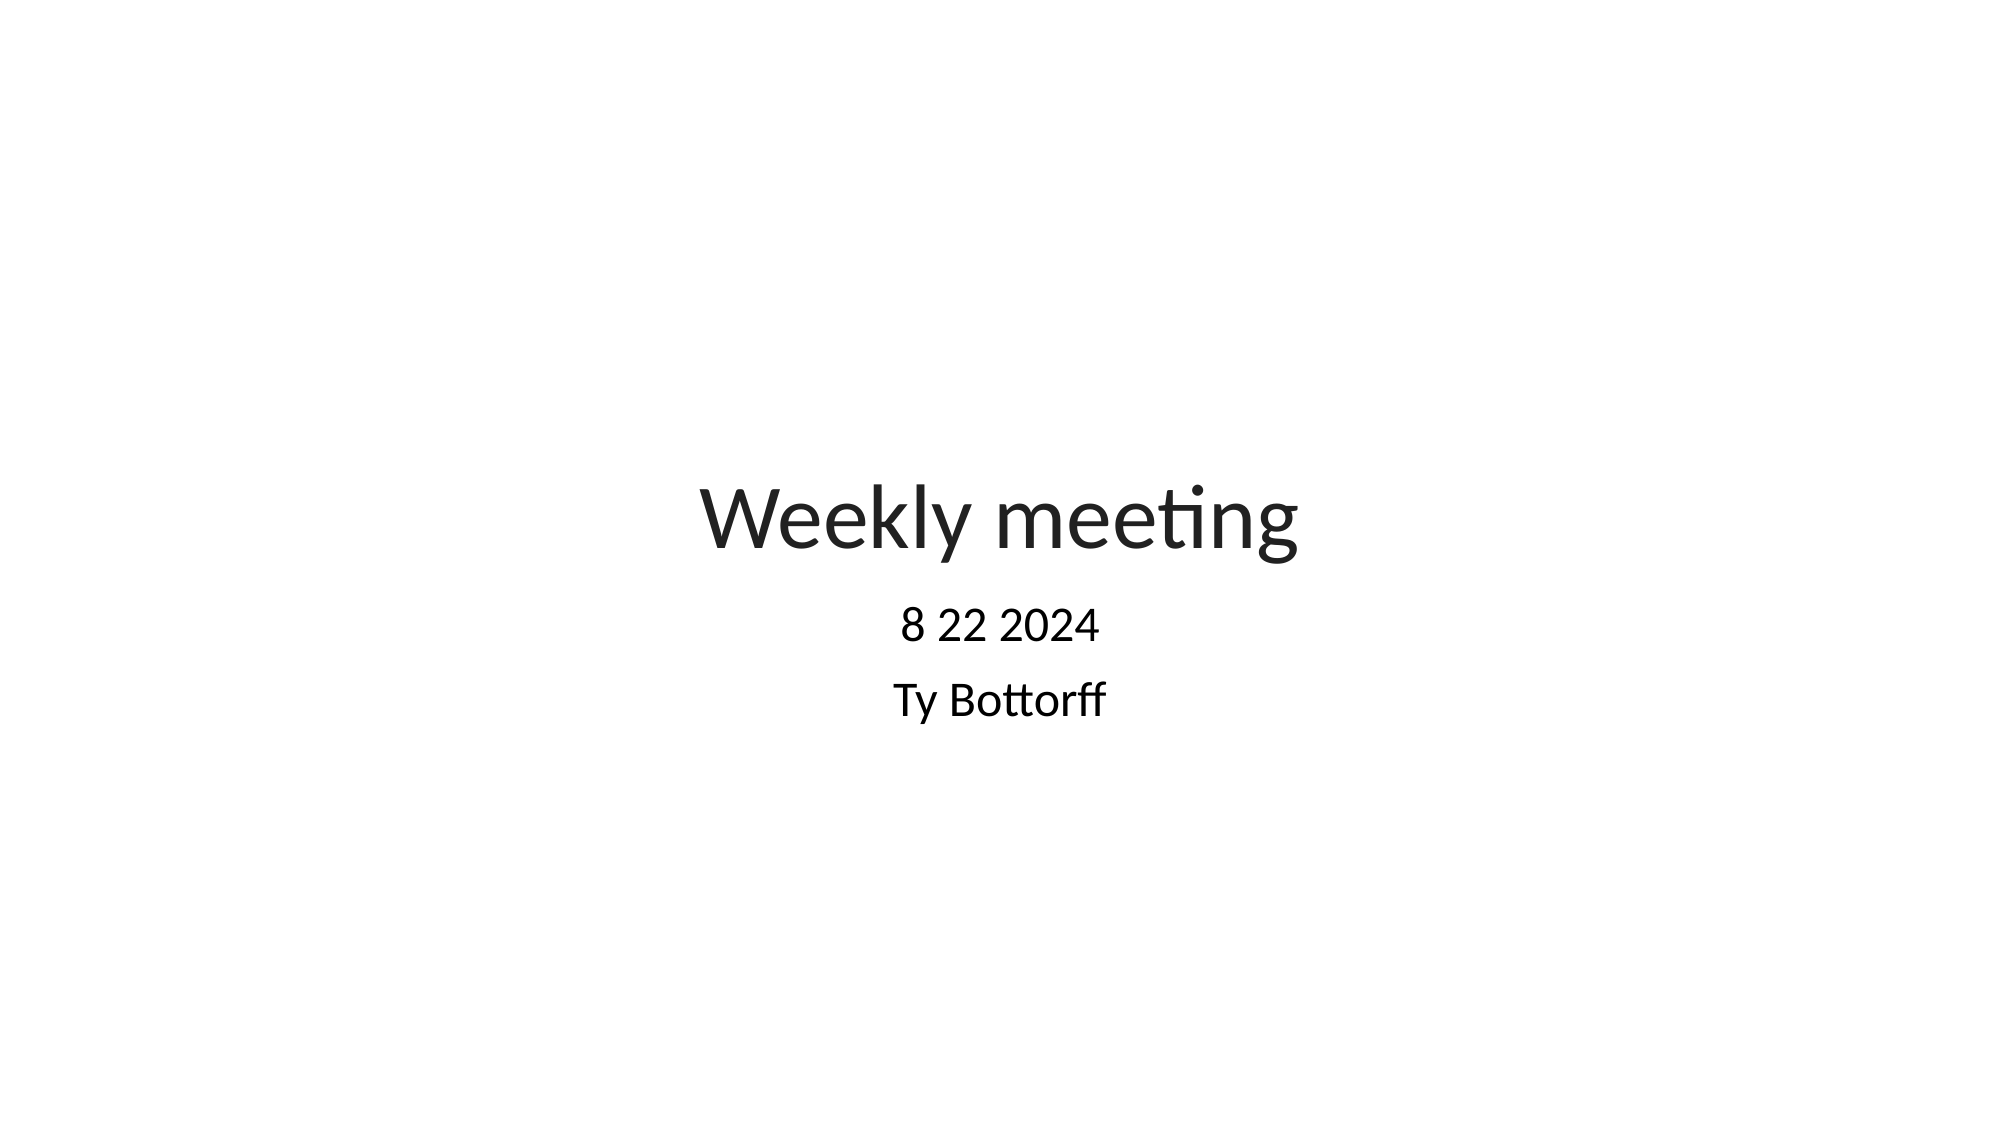

# Weekly meeting
8 22 2024
Ty Bottorff